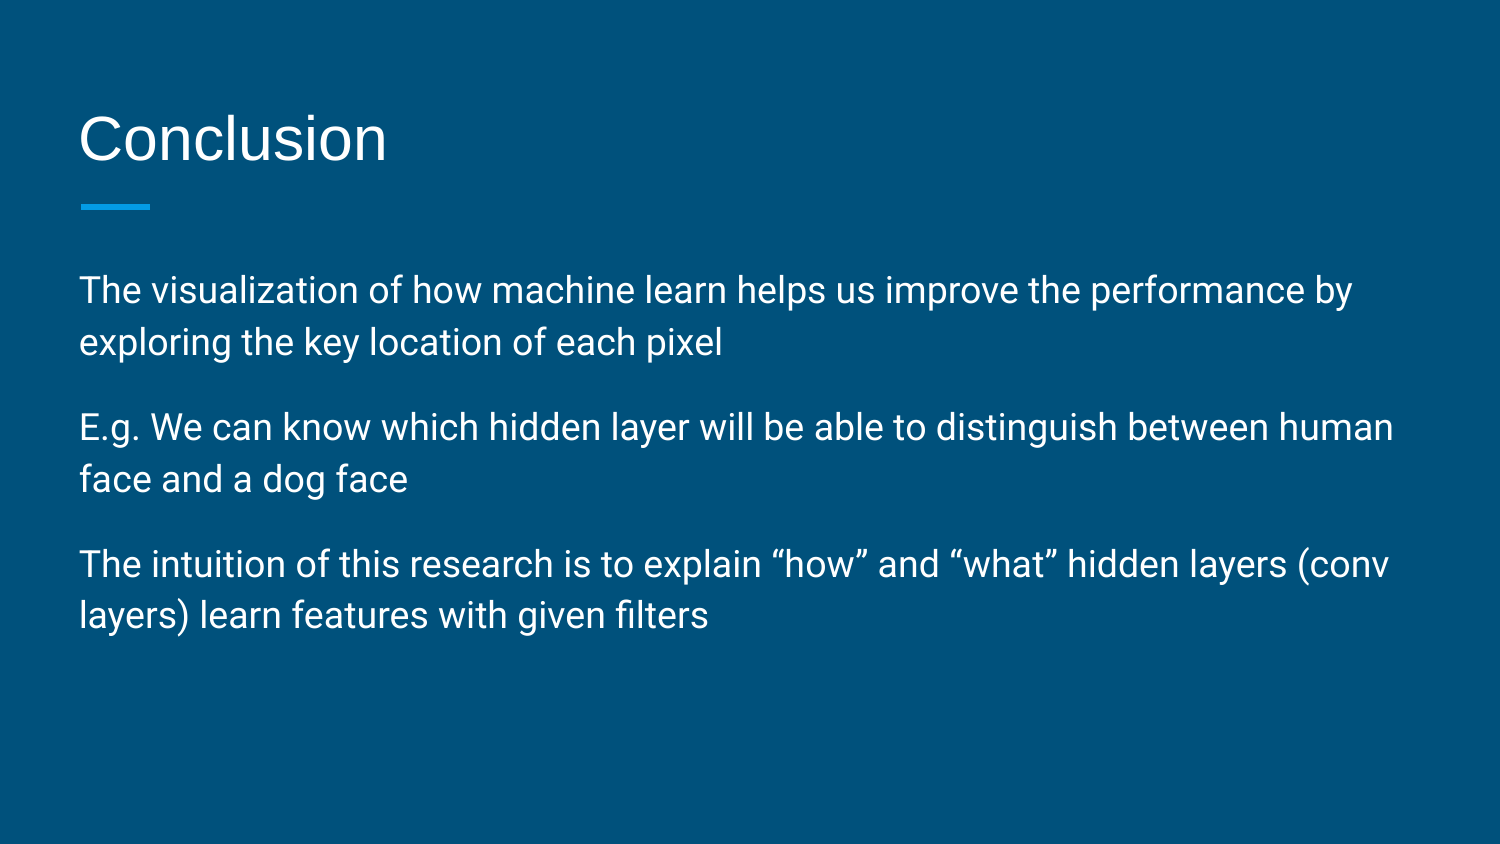

# Conclusion
The visualization of how machine learn helps us improve the performance by exploring the key location of each pixel
E.g. We can know which hidden layer will be able to distinguish between human face and a dog face
The intuition of this research is to explain “how” and “what” hidden layers (conv layers) learn features with given filters